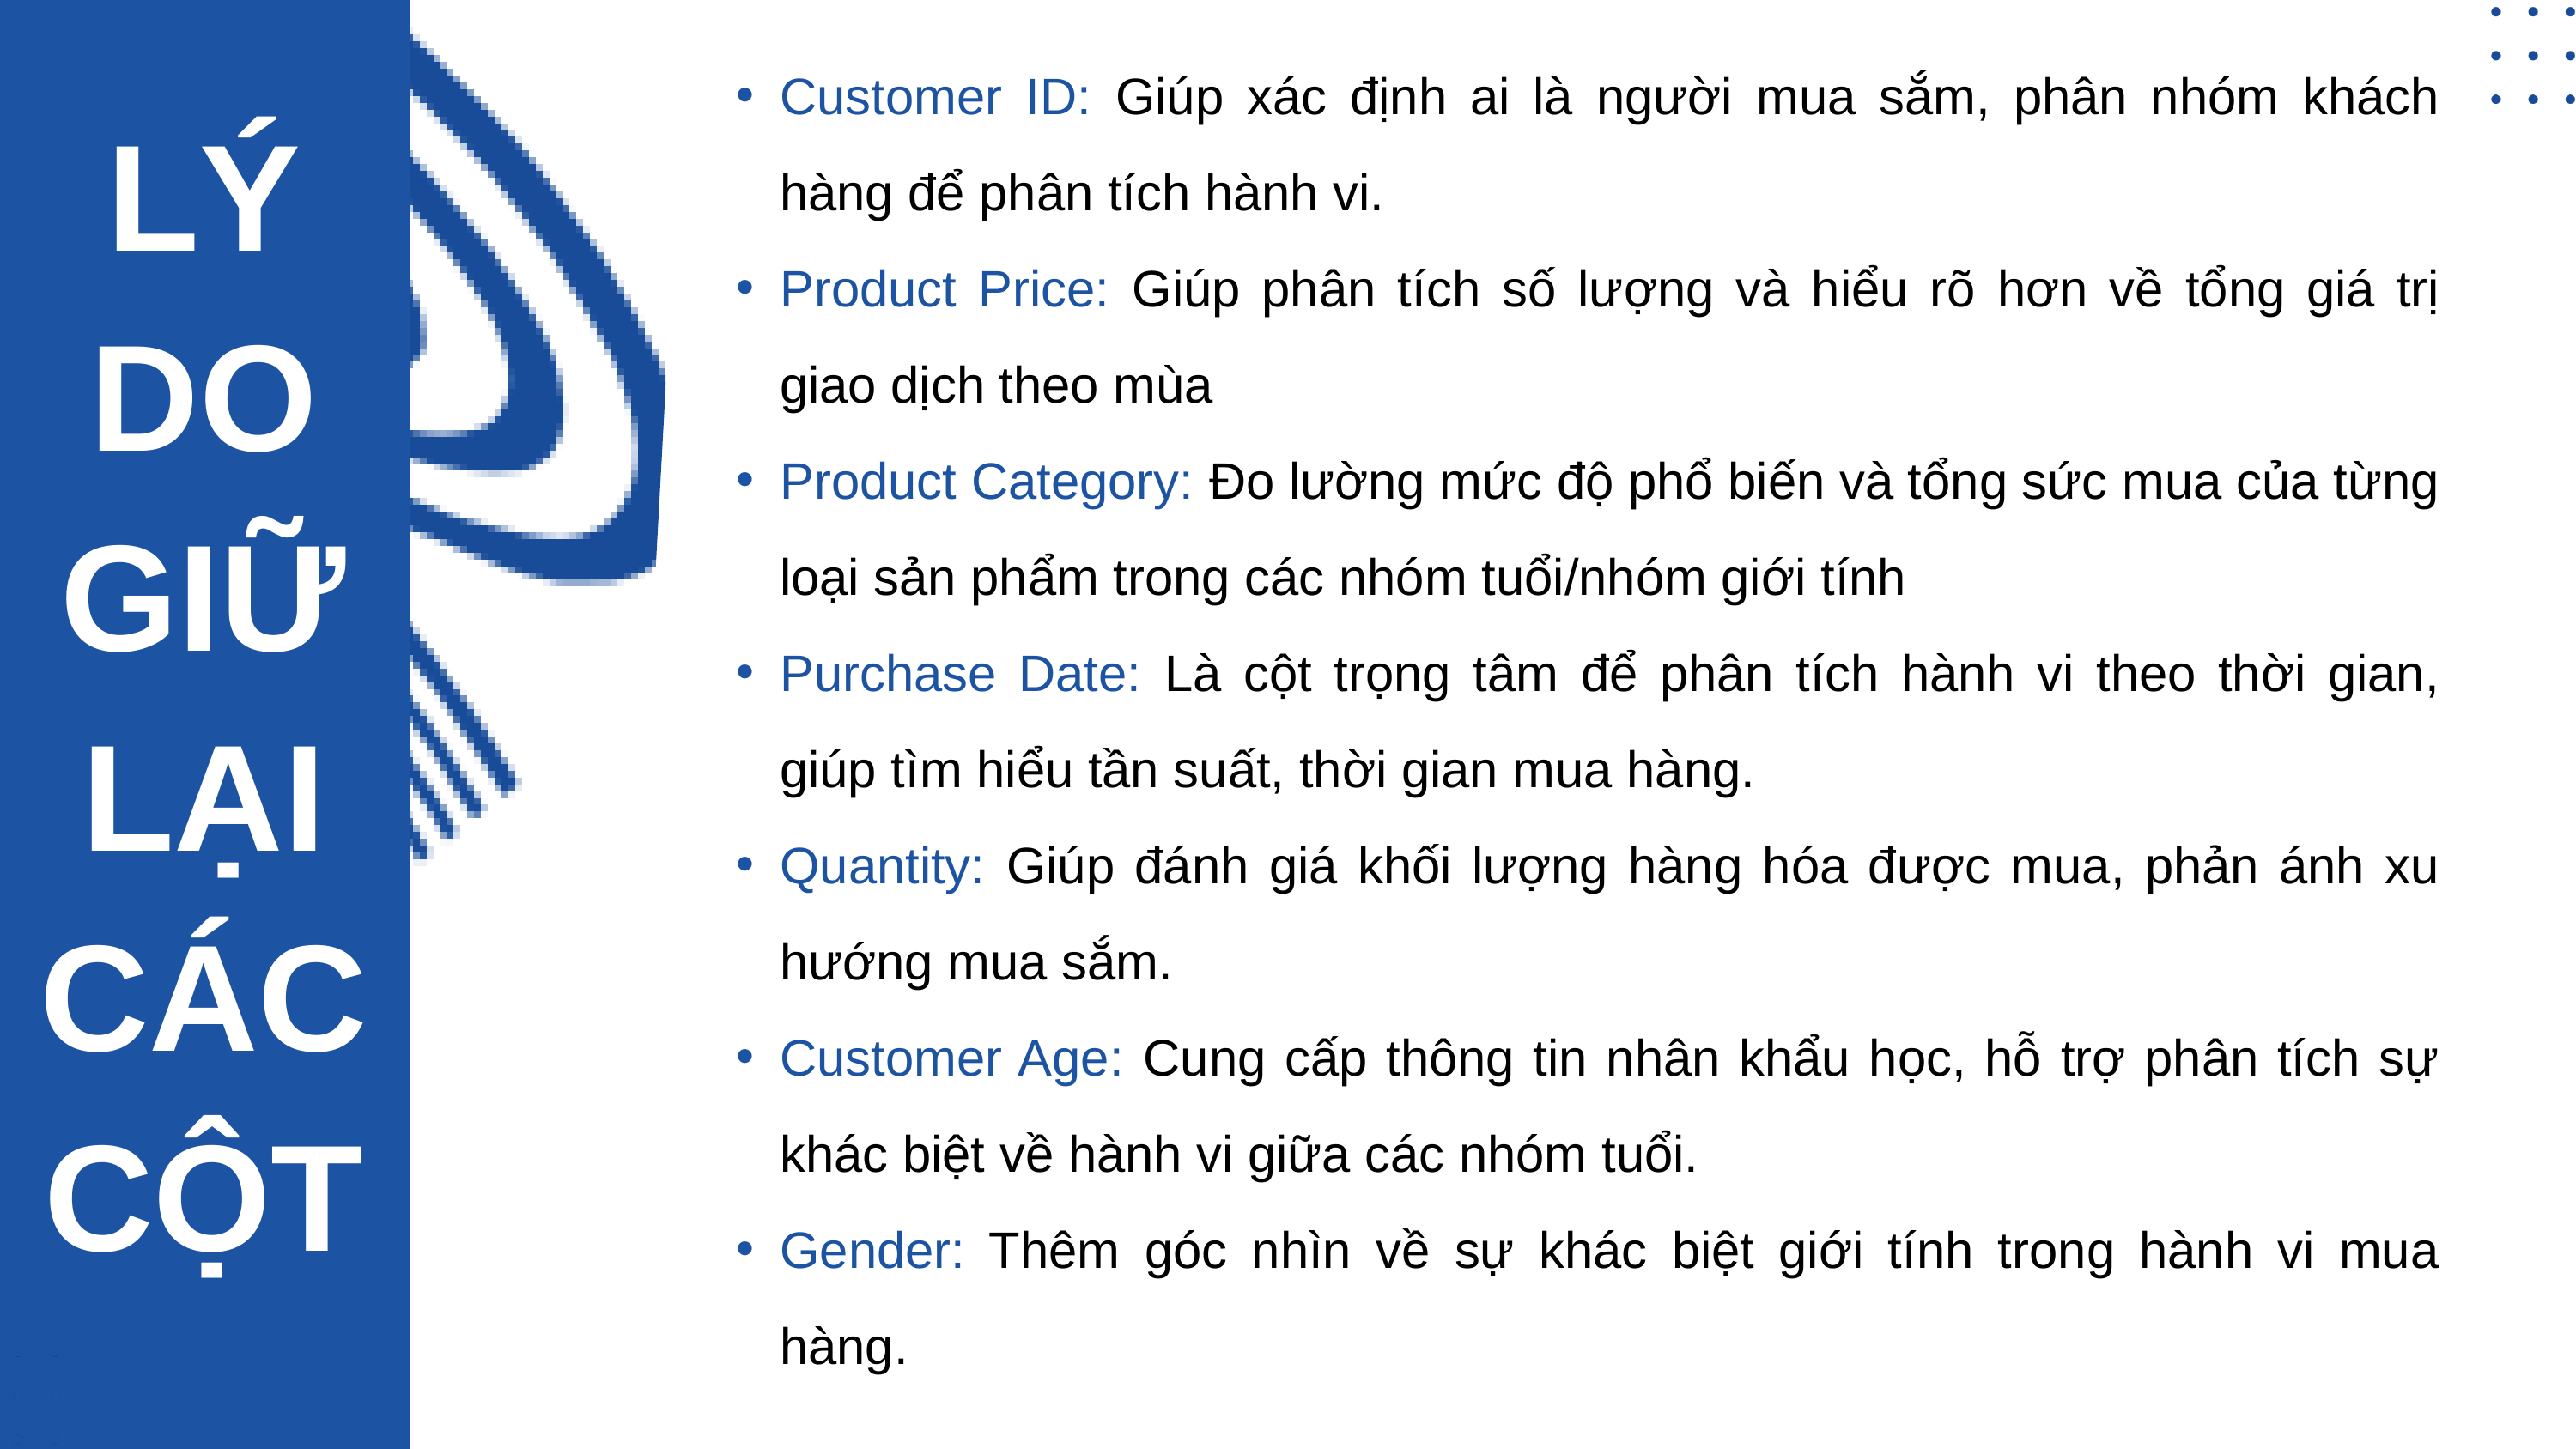

Customer ID: Giúp xác định ai là người mua sắm, phân nhóm khách hàng để phân tích hành vi.
Product Price: Giúp phân tích số lượng và hiểu rõ hơn về tổng giá trị giao dịch theo mùa
Product Category: Đo lường mức độ phổ biến và tổng sức mua của từng loại sản phẩm trong các nhóm tuổi/nhóm giới tính
Purchase Date: Là cột trọng tâm để phân tích hành vi theo thời gian, giúp tìm hiểu tần suất, thời gian mua hàng.
Quantity: Giúp đánh giá khối lượng hàng hóa được mua, phản ánh xu hướng mua sắm.
Customer Age: Cung cấp thông tin nhân khẩu học, hỗ trợ phân tích sự khác biệt về hành vi giữa các nhóm tuổi.
Gender: Thêm góc nhìn về sự khác biệt giới tính trong hành vi mua hàng.

LÝ DO GIỮ LẠI CÁC CỘT